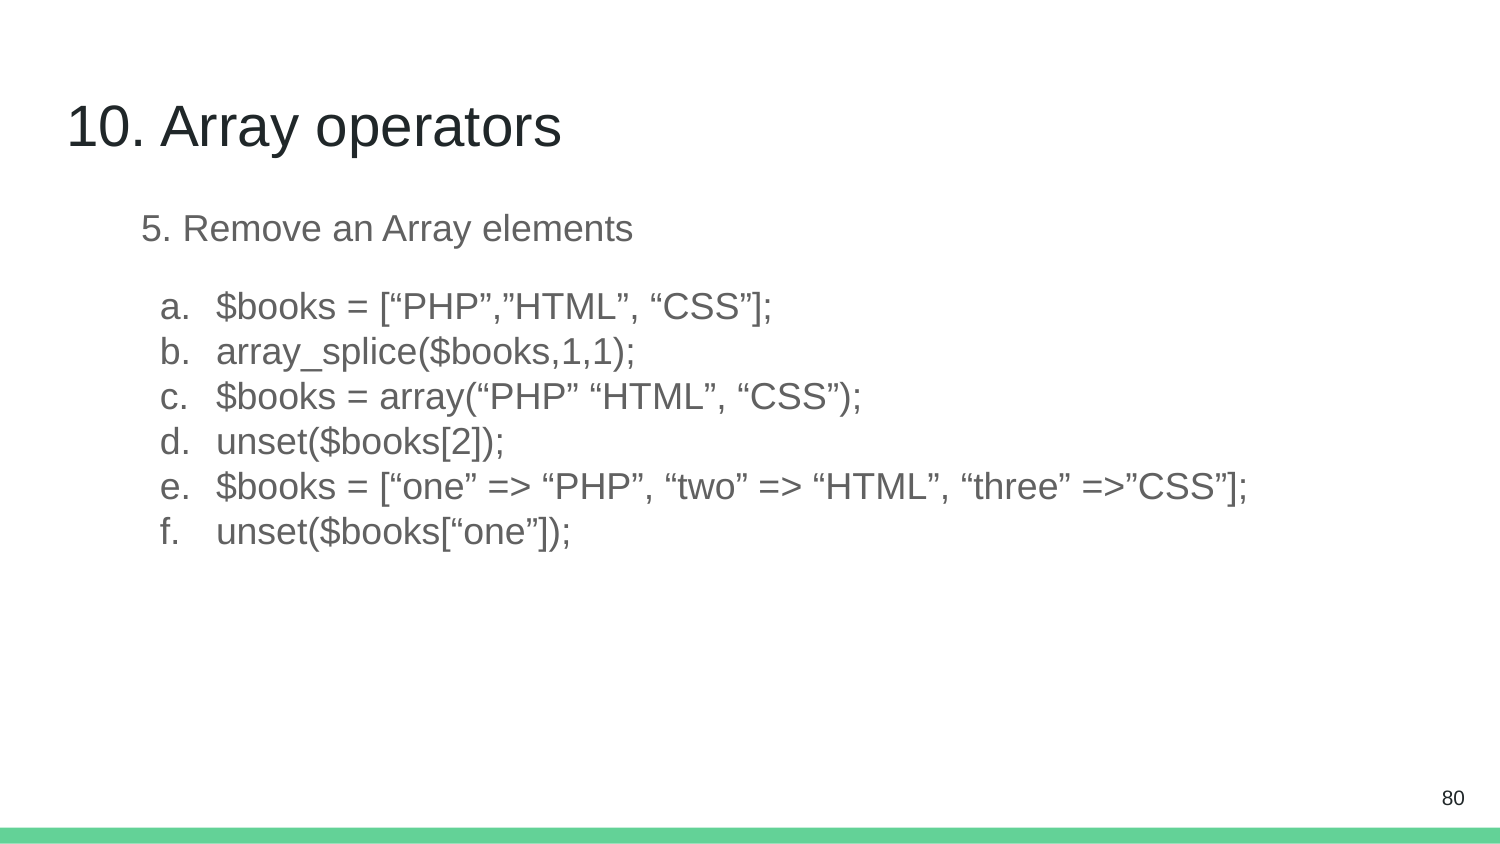

# 10. Array operators
5. Remove an Array elements
$books = [“PHP”,”HTML”, “CSS”];
array_splice($books,1,1);
$books = array(“PHP” “HTML”, “CSS”);
unset($books[2]);
$books = [“one” => “PHP”, “two” => “HTML”, “three” =>”CSS”];
unset($books[“one”]);
80